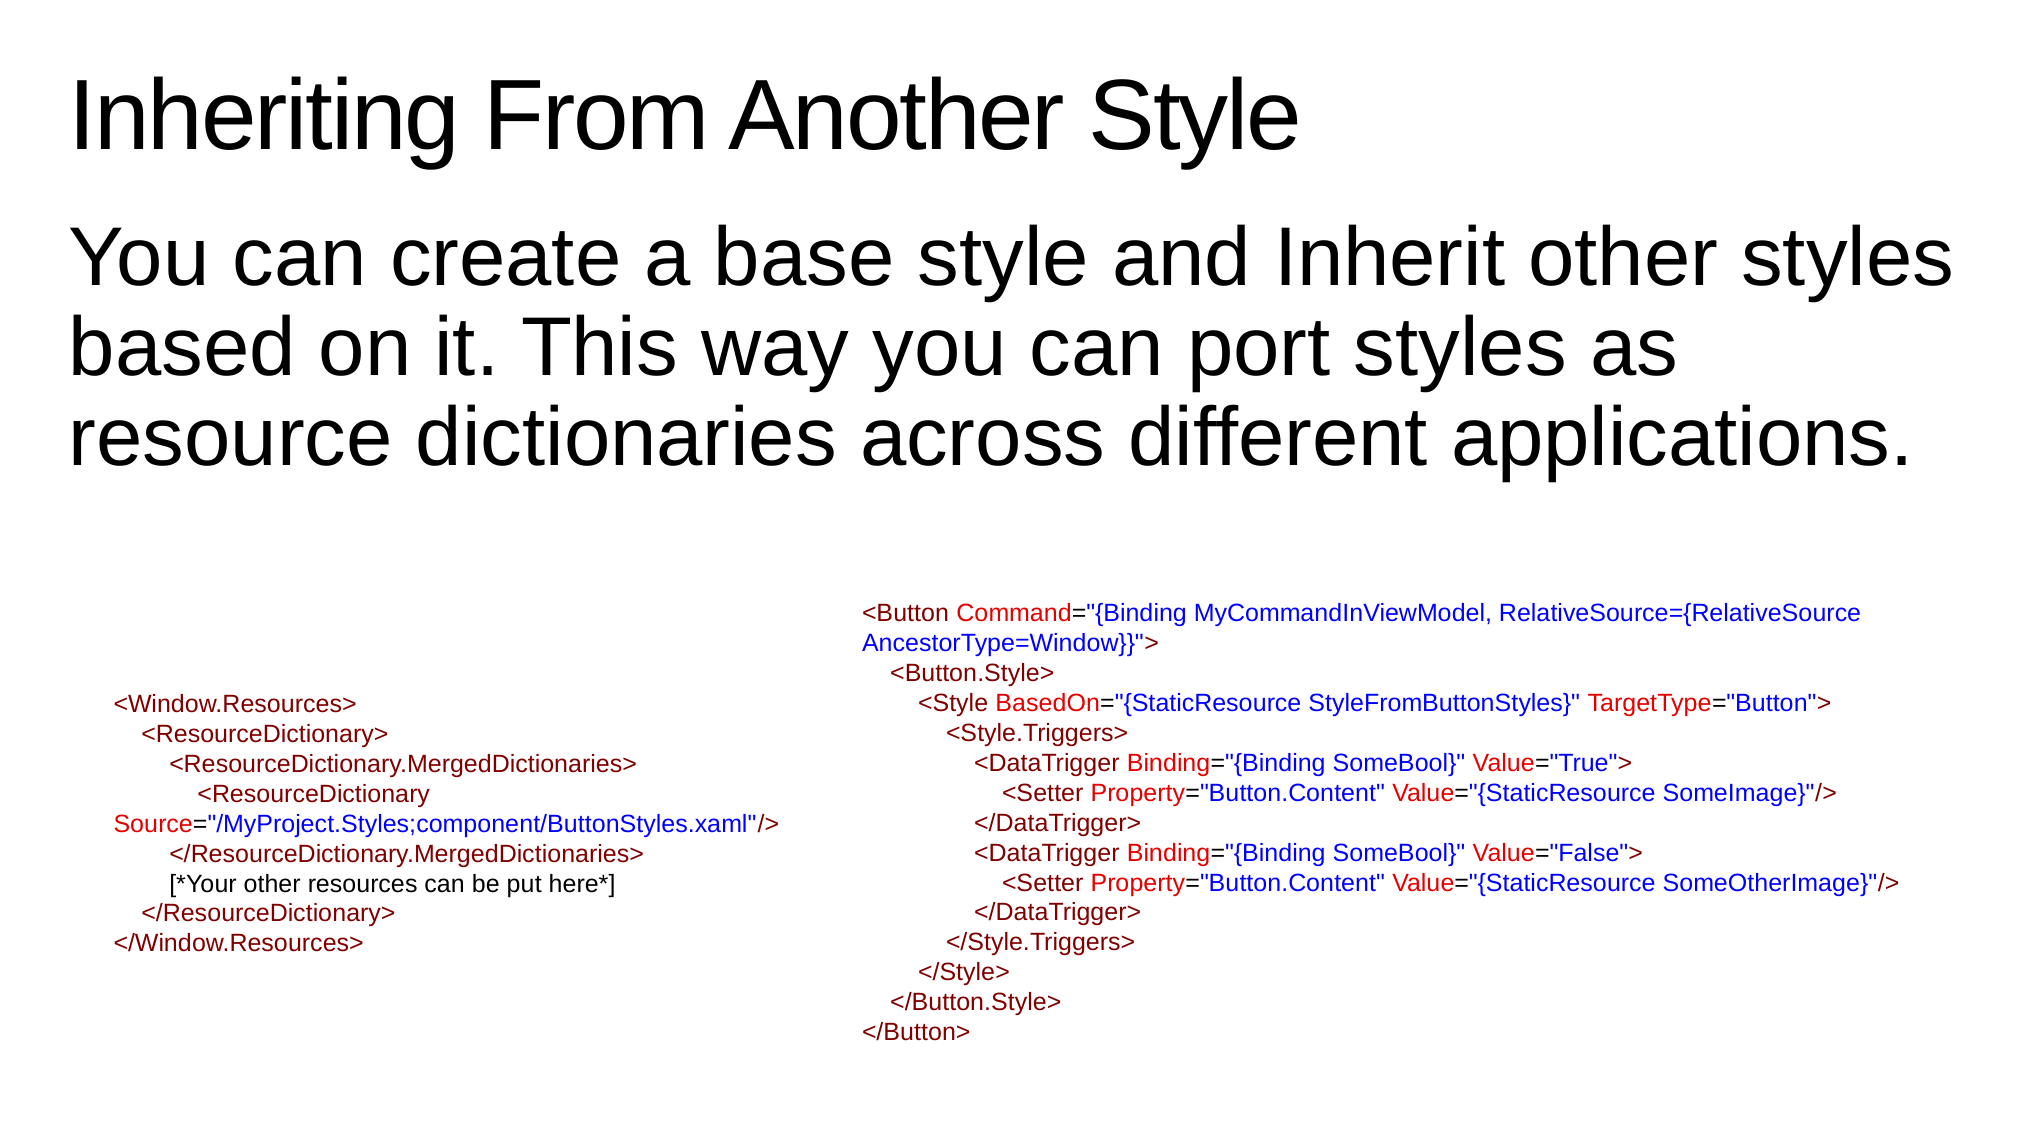

# Inheriting From Another Style
You can create a base style and Inherit other styles based on it. This way you can port styles as resource dictionaries across different applications.
<Button Command="{Binding MyCommandInViewModel, RelativeSource={RelativeSource AncestorType=Window}}">
    <Button.Style>
        <Style BasedOn="{StaticResource StyleFromButtonStyles}" TargetType="Button">
            <Style.Triggers>
                <DataTrigger Binding="{Binding SomeBool}" Value="True">
                    <Setter Property="Button.Content" Value="{StaticResource SomeImage}"/>
                </DataTrigger>
                <DataTrigger Binding="{Binding SomeBool}" Value="False">
                    <Setter Property="Button.Content" Value="{StaticResource SomeOtherImage}"/>
                </DataTrigger>
            </Style.Triggers>
        </Style>
    </Button.Style>
</Button>
<Window.Resources>
    <ResourceDictionary>
        <ResourceDictionary.MergedDictionaries>
            <ResourceDictionary Source="/MyProject.Styles;component/ButtonStyles.xaml"/>
        </ResourceDictionary.MergedDictionaries>
        [*Your other resources can be put here*]
    </ResourceDictionary>
</Window.Resources>